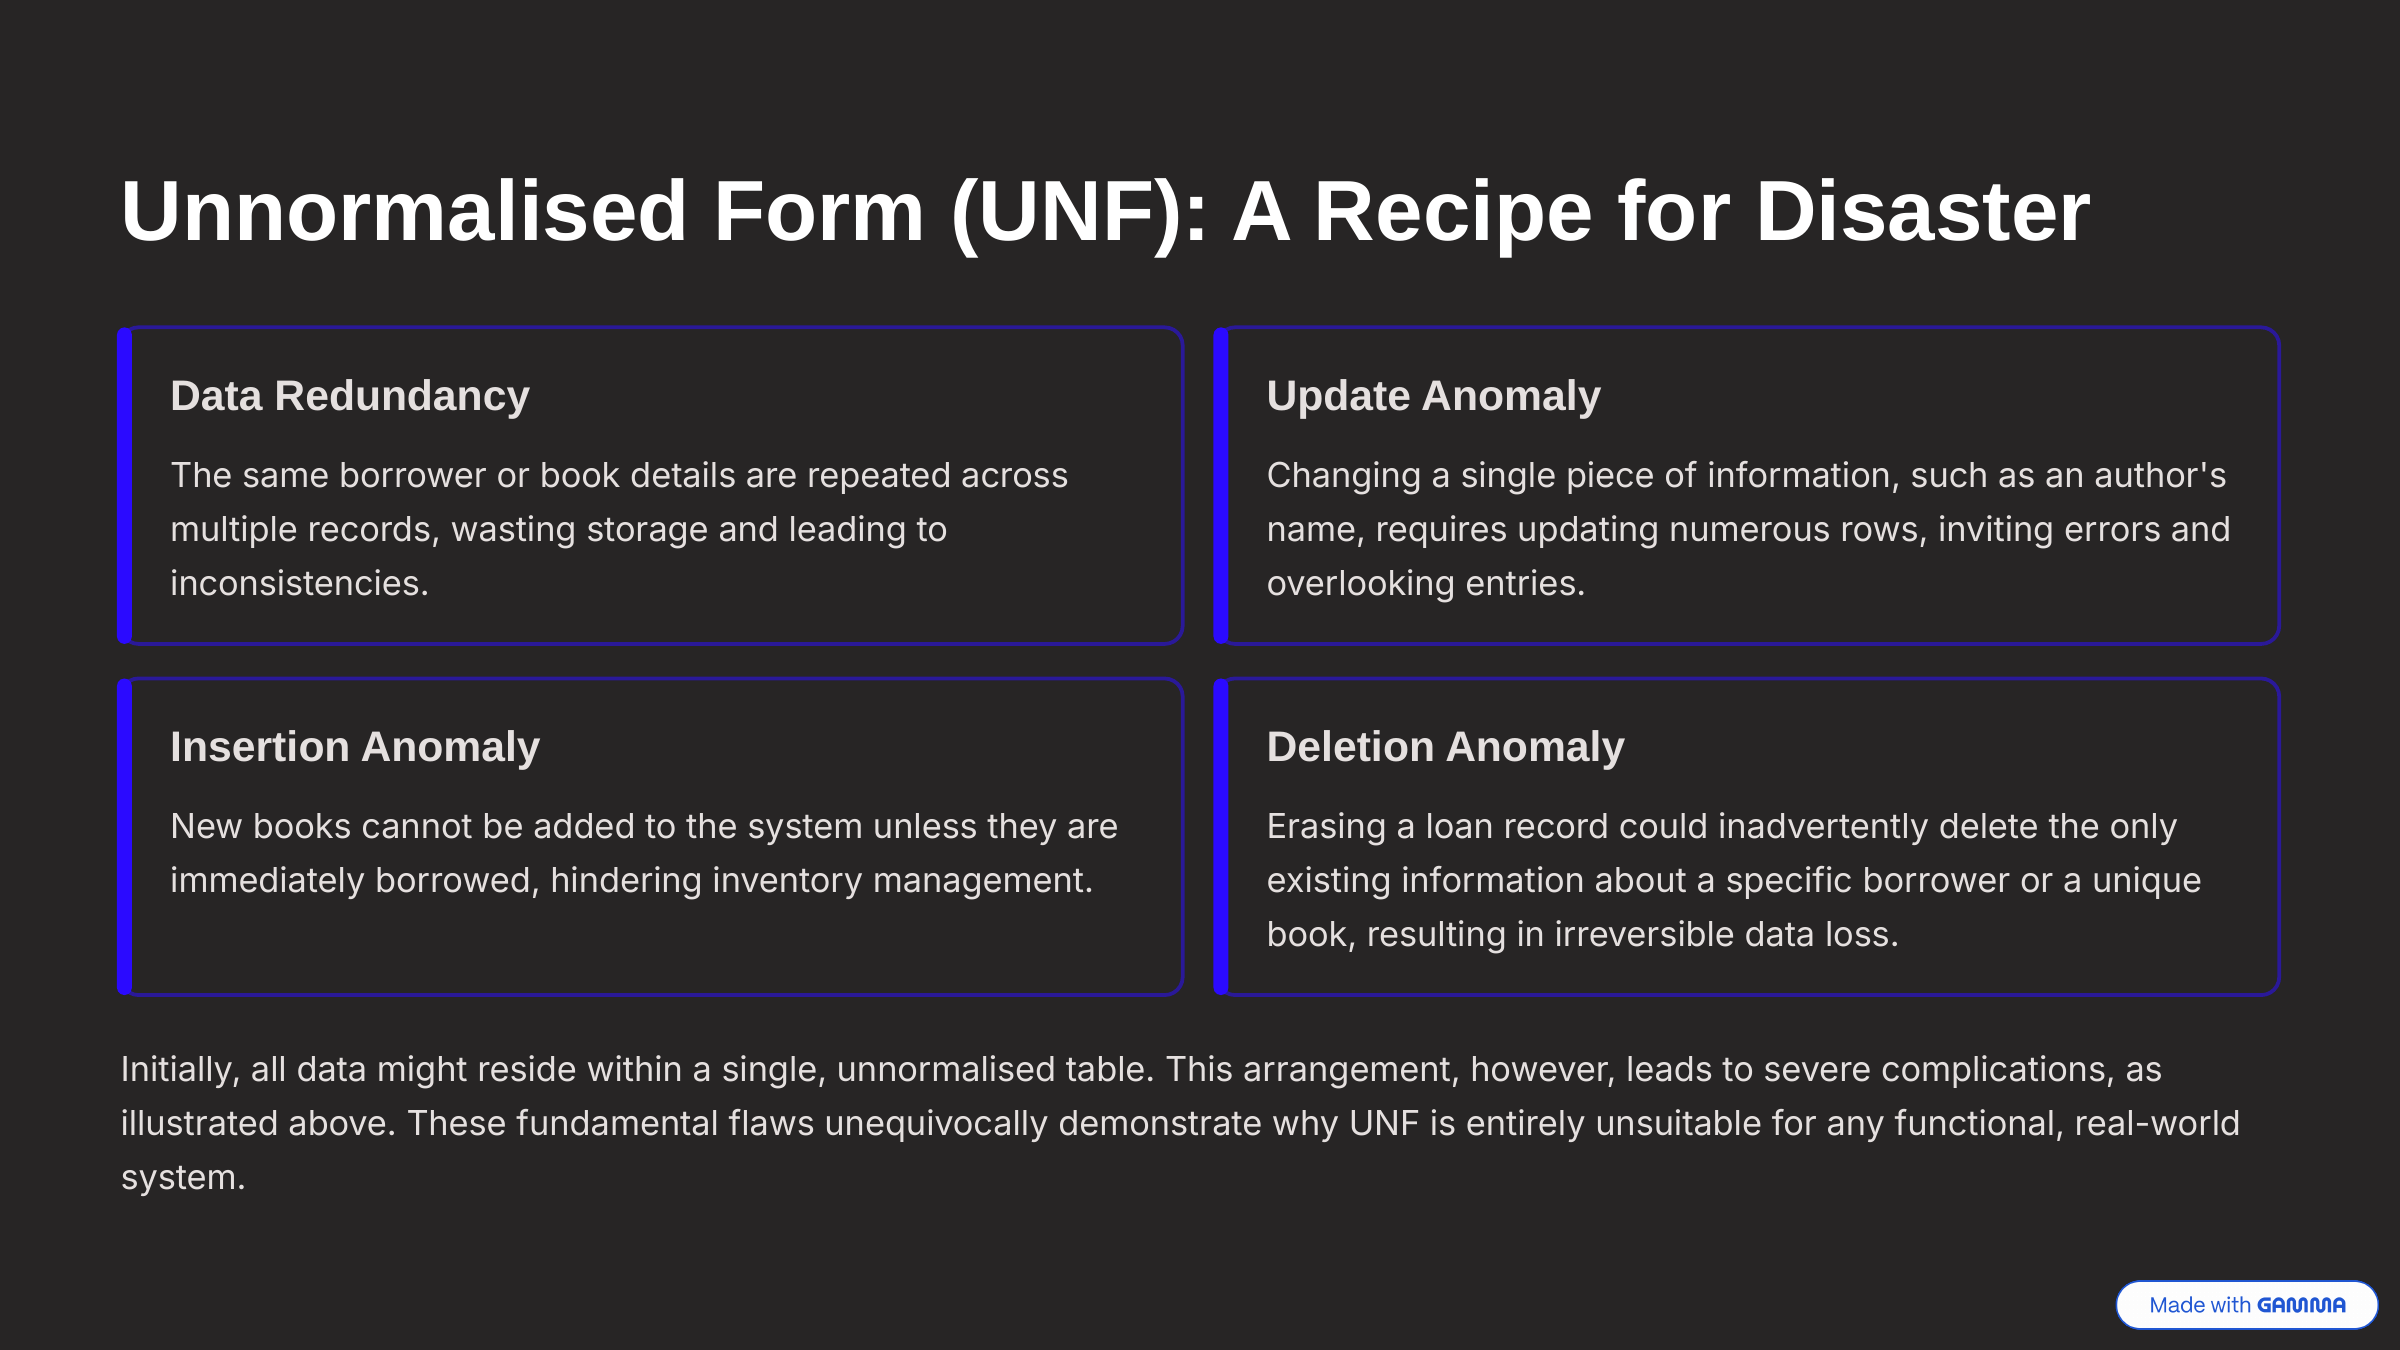

Unnormalised Form (UNF): A Recipe for Disaster

Data Redundancy
Update Anomaly
The same borrower or book details are repeated across multiple records, wasting storage and leading to inconsistencies.
Changing a single piece of information, such as an author's name, requires updating numerous rows, inviting errors and overlooking entries.

Insertion Anomaly
Deletion Anomaly
New books cannot be added to the system unless they are immediately borrowed, hindering inventory management.
Erasing a loan record could inadvertently delete the only existing information about a specific borrower or a unique book, resulting in irreversible data loss.
Initially, all data might reside within a single, unnormalised table. This arrangement, however, leads to severe complications, as illustrated above. These fundamental flaws unequivocally demonstrate why UNF is entirely unsuitable for any functional, real-world system.